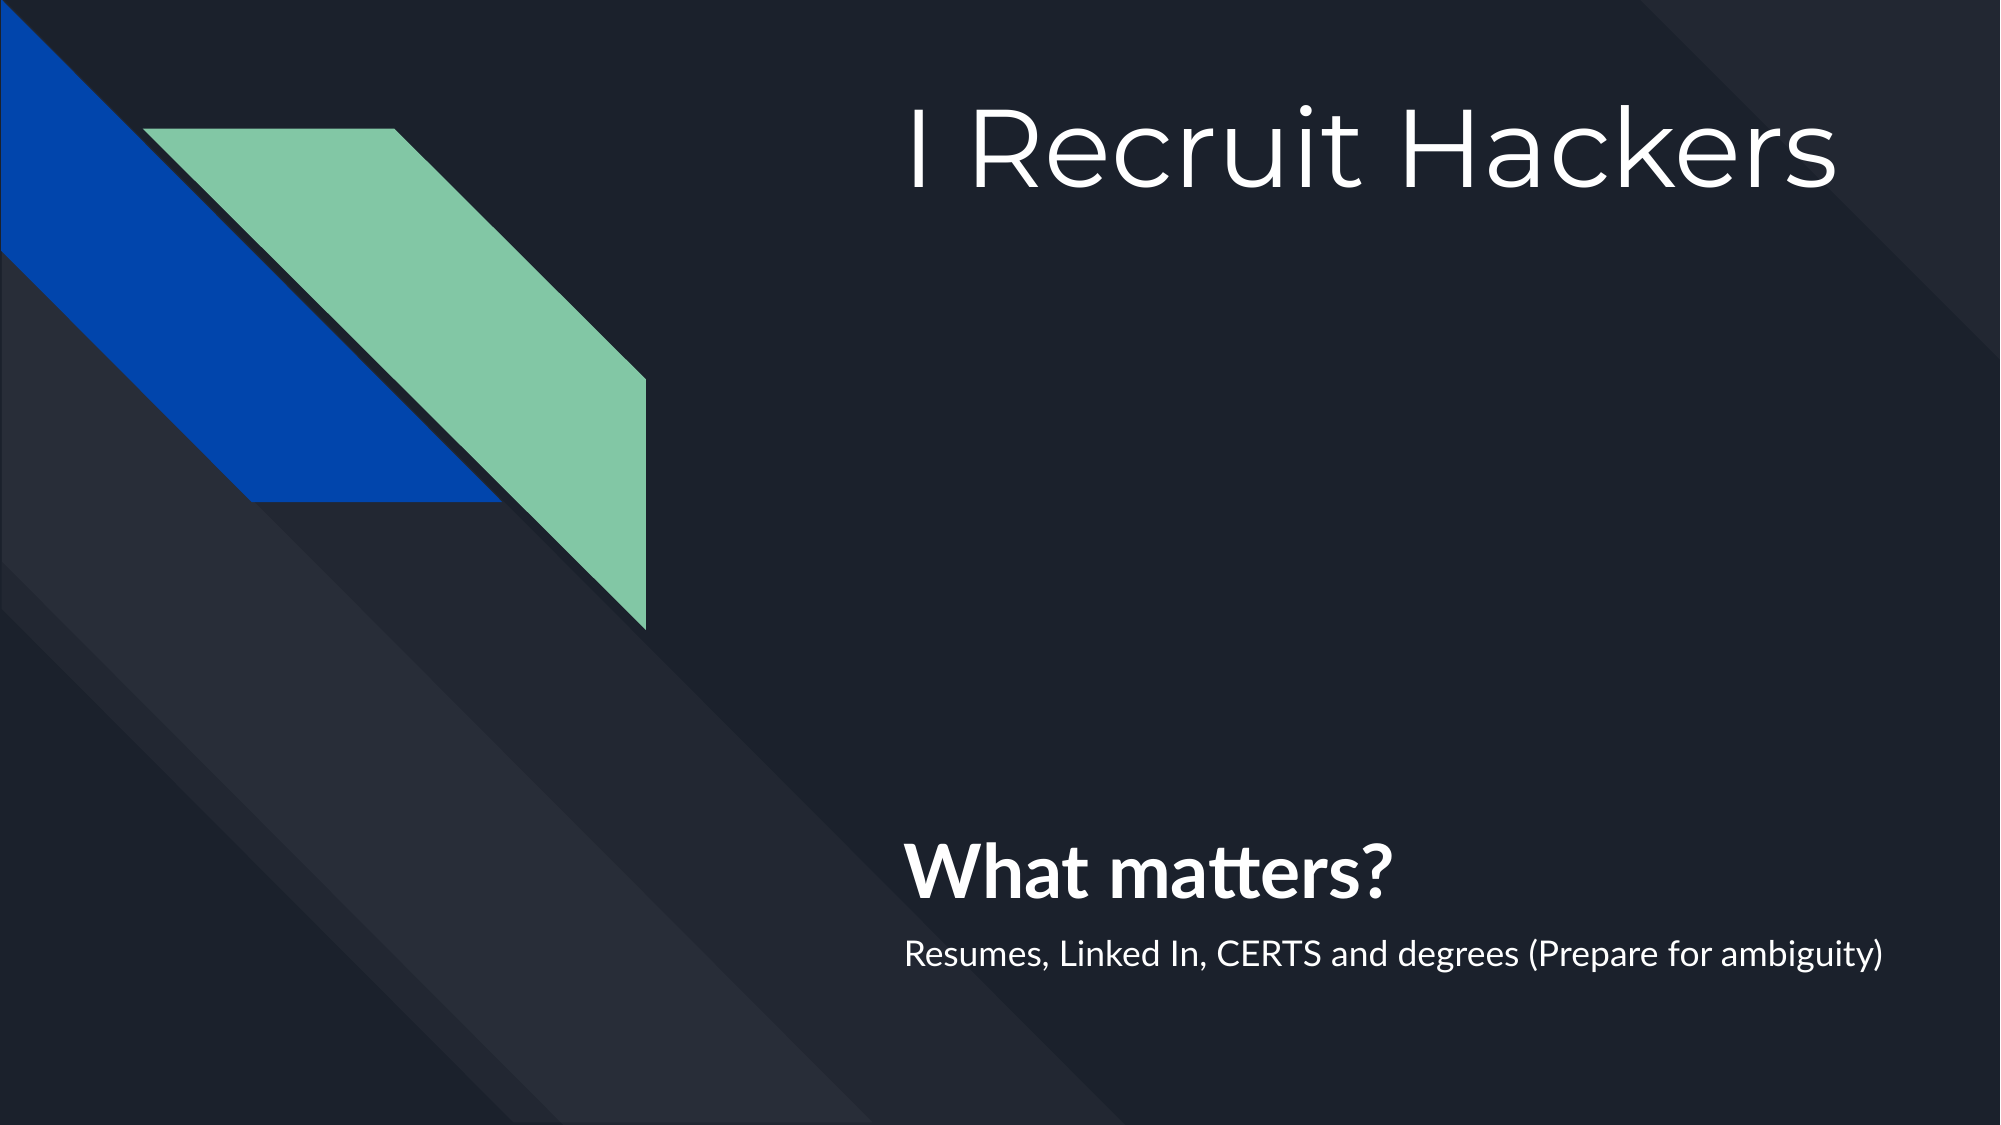

# I Recruit Hackers
What matters?
Resumes, Linked In, CERTS and degrees (Prepare for ambiguity)